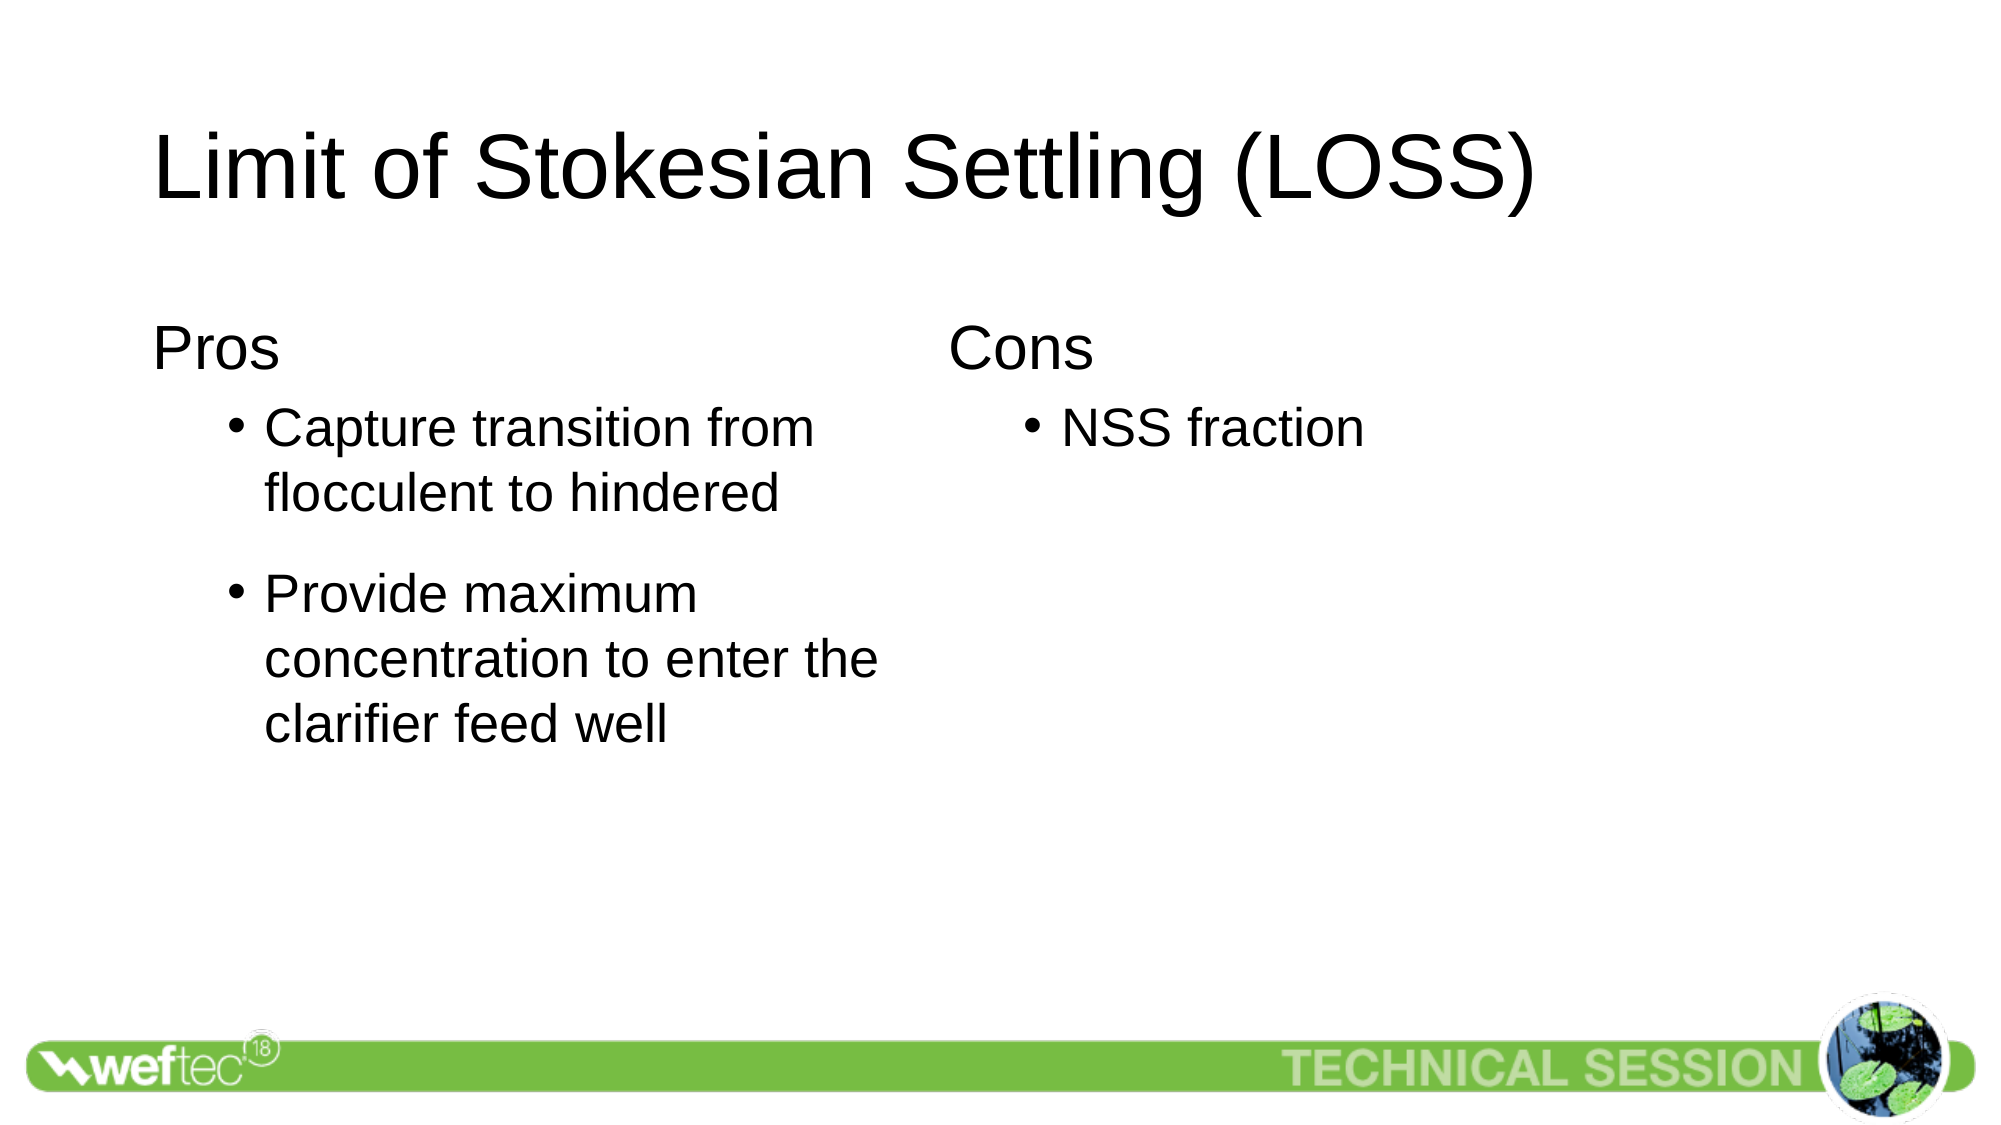

# Limit of Stokesian Settling (LOSS)
Pros
Capture transition from flocculent to hindered

Provide maximum concentration to enter the clarifier feed well
Cons
NSS fraction